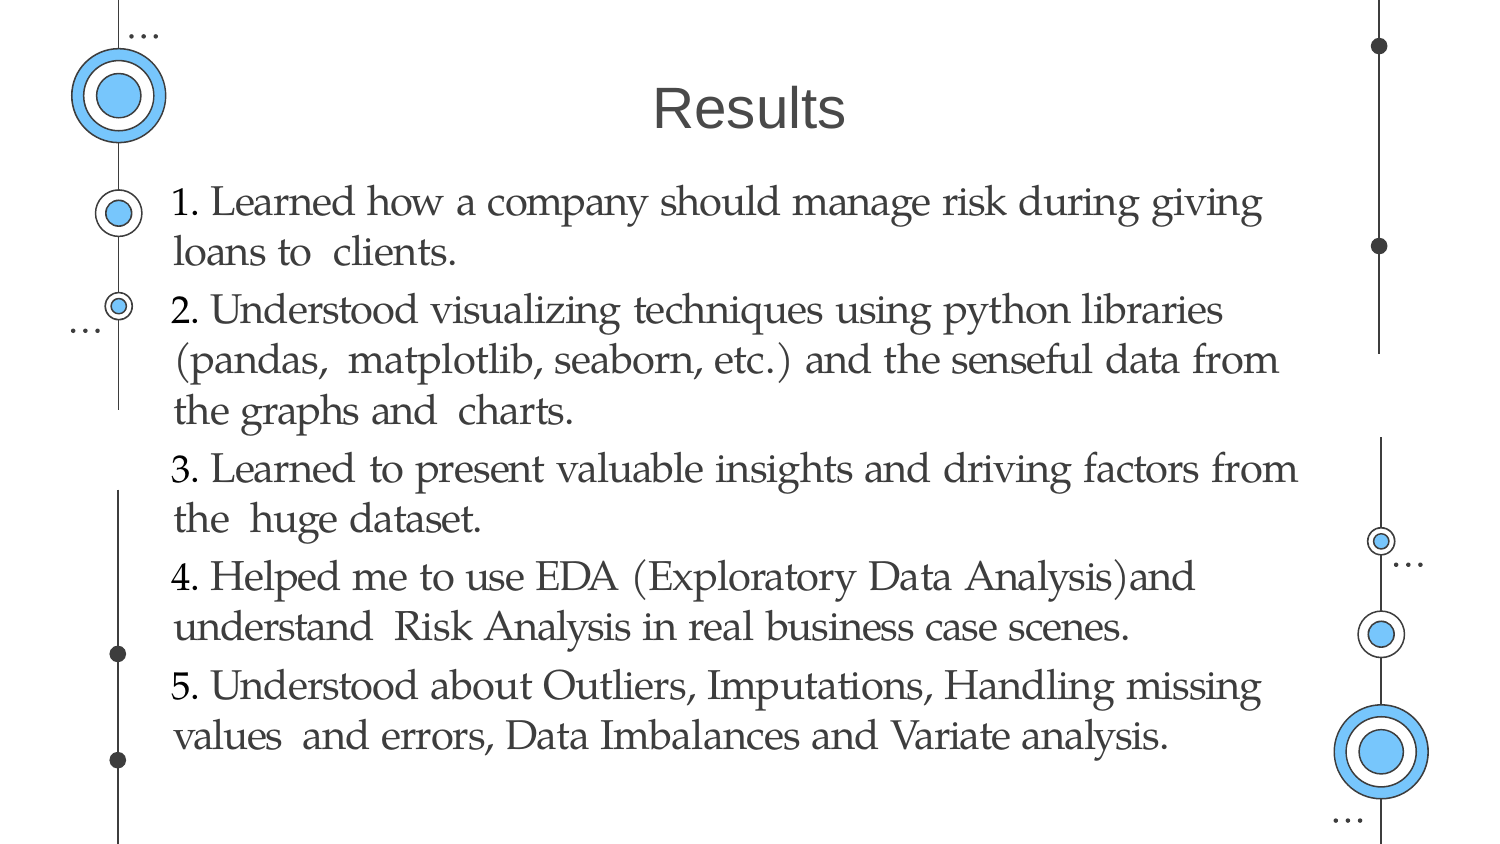

# Results
 Learned how a company should manage risk during giving loans to  clients.
 Understood visualizing techniques using python libraries (pandas,  matplotlib, seaborn, etc.) and the senseful data from the graphs and  charts.
 Learned to present valuable insights and driving factors from the  huge dataset.
 Helped me to use EDA (Exploratory Data Analysis)and understand  Risk Analysis in real business case scenes.
 Understood about Outliers, Imputations, Handling missing values  and errors, Data Imbalances and Variate analysis.